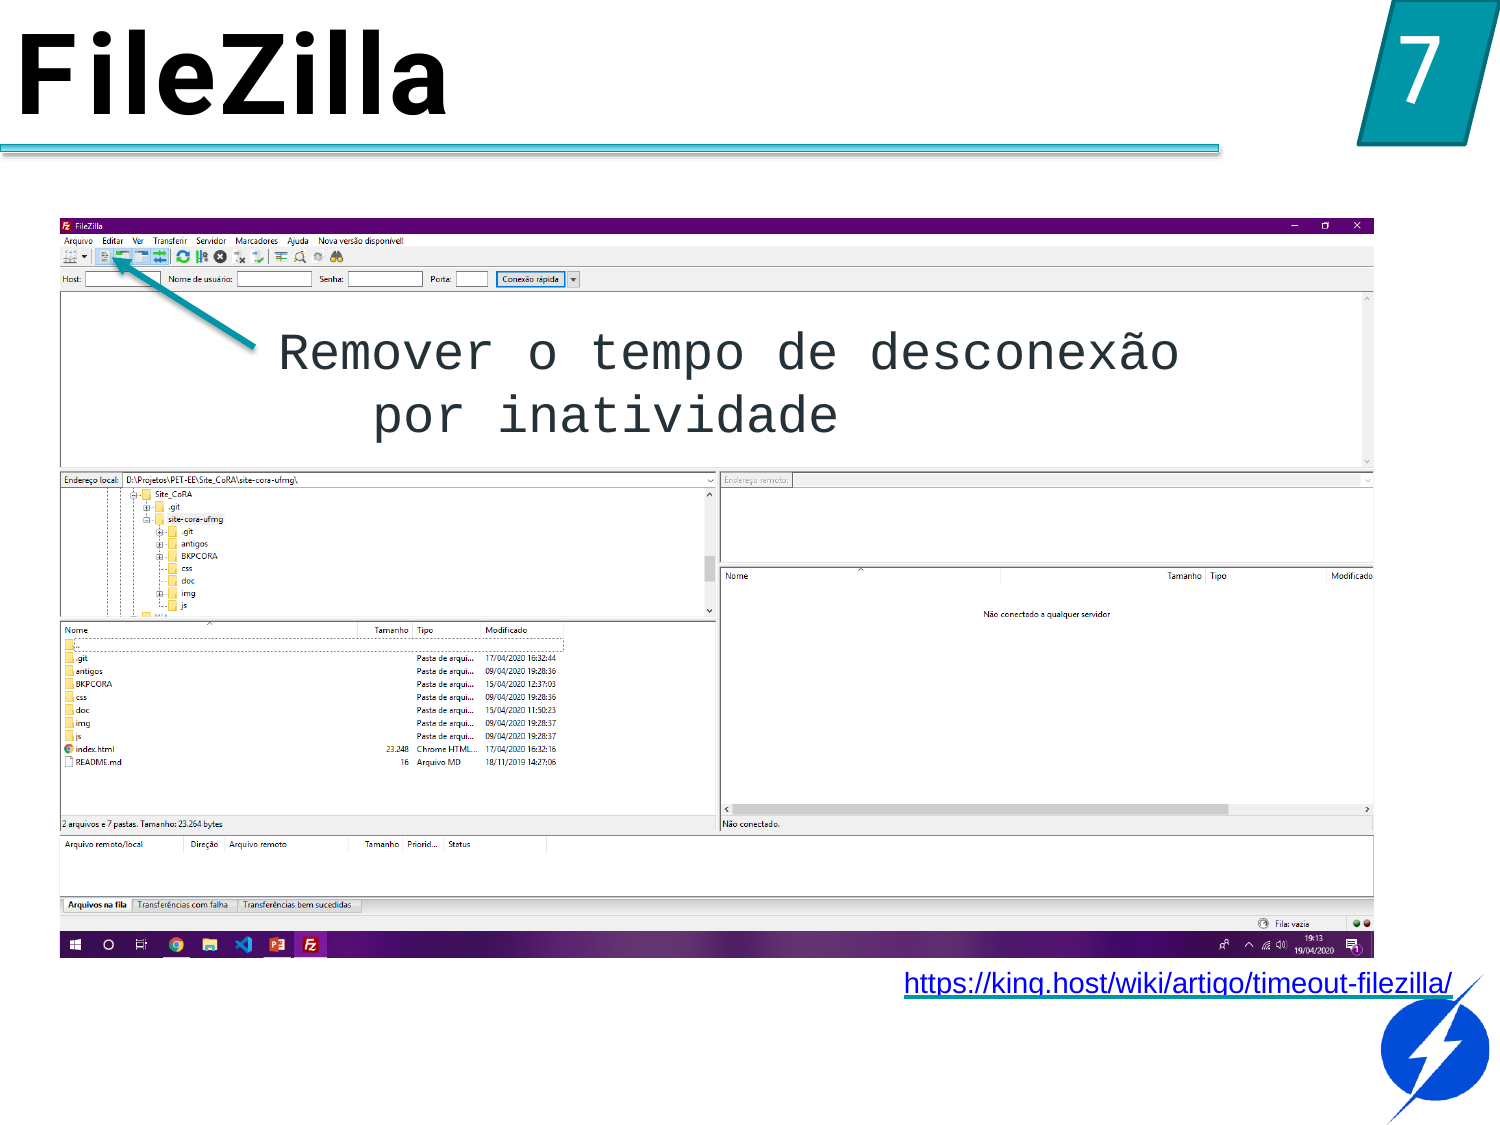

# FileZilla
7

Remover o tempo de desconexão  por inatividade
https://king.host/wiki/artigo/timeout-filezilla/